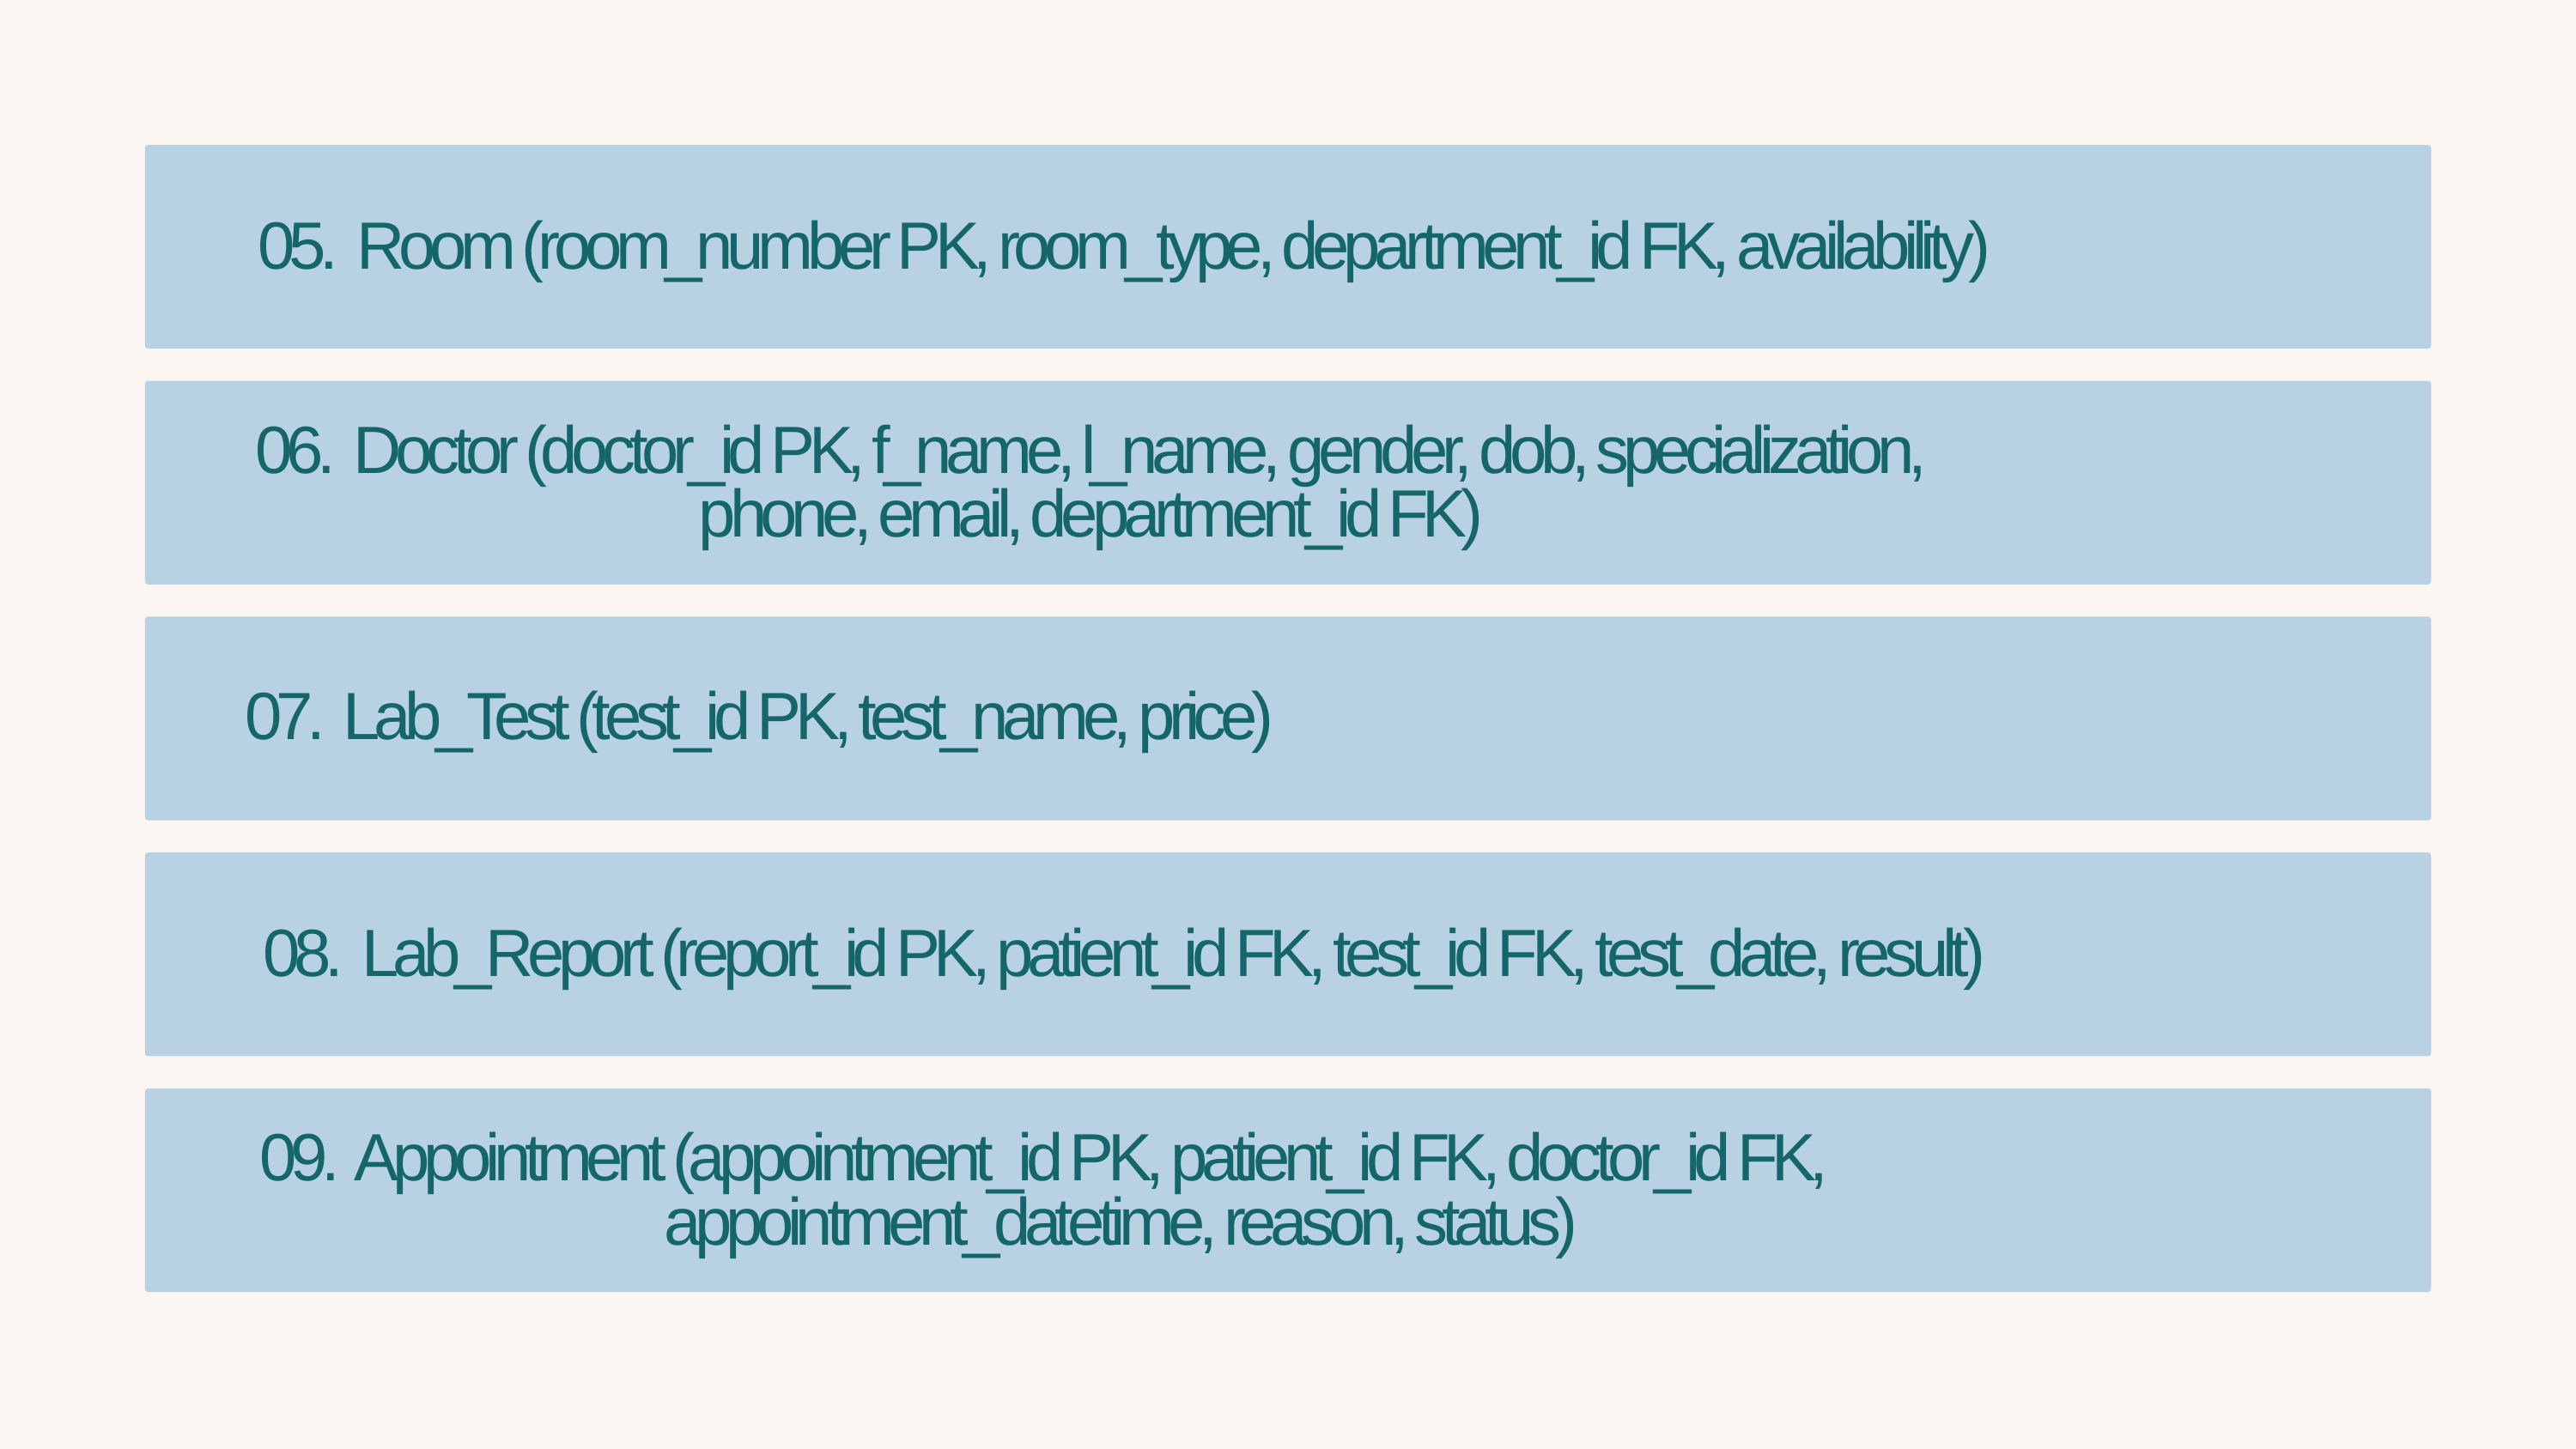

05.  Room (room_number PK, room_type, department_id FK, availability)

06.  Doctor (doctor_id PK, f_name, l_name, gender, dob, specialization,
phone, email, department_id FK)

07.  Lab_Test (test_id PK, test_name, price)

08.  Lab_Report (report_id PK, patient_id FK, test_id FK, test_date, result)

09.  Appointment (appointment_id PK, patient_id FK, doctor_id FK,
            appointment_datetime, reason, status)